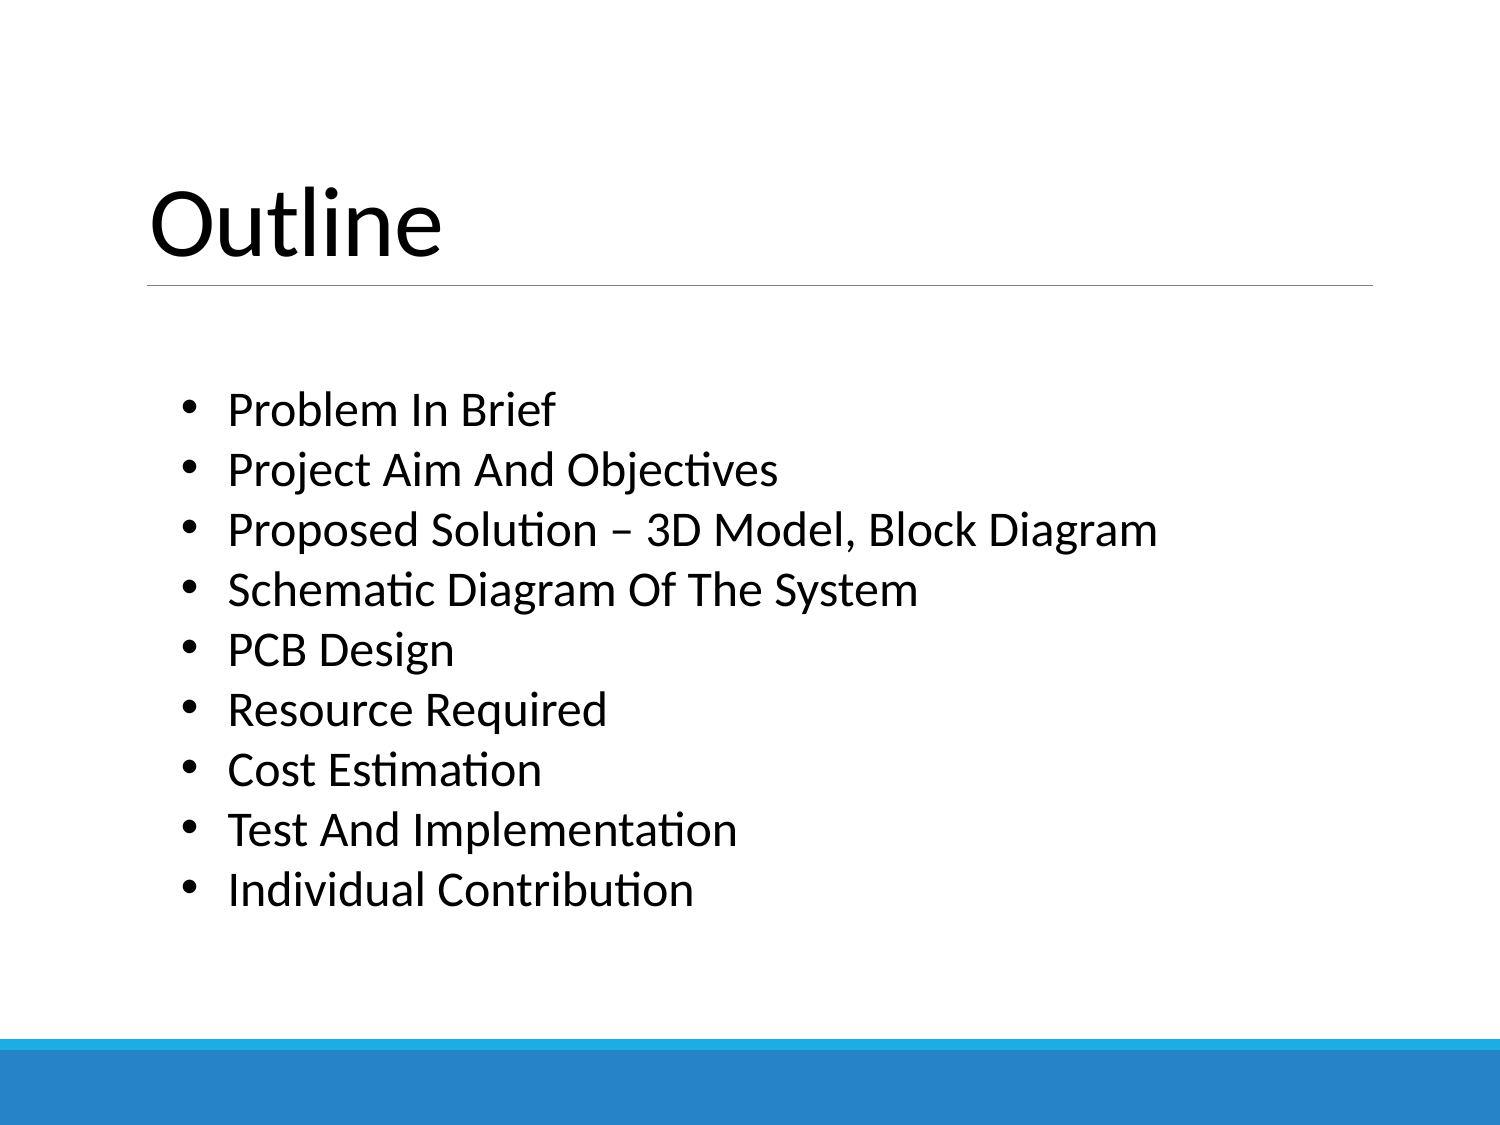

# Outline
Problem In Brief
Project Aim And Objectives
Proposed Solution – 3D Model, Block Diagram
Schematic Diagram Of The System
PCB Design
Resource Required
Cost Estimation
Test And Implementation
Individual Contribution